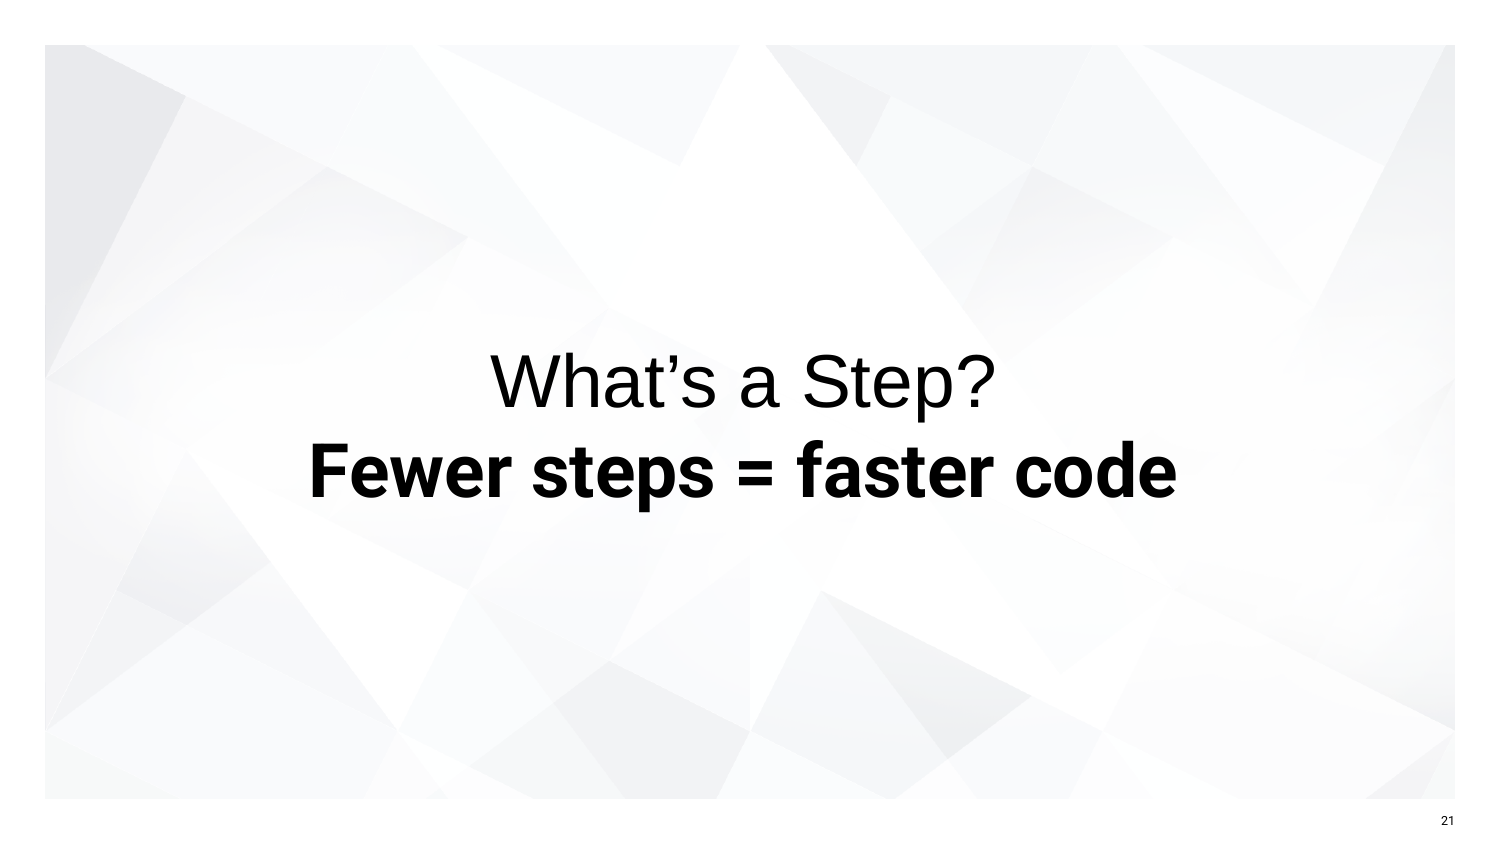

# What’s a Step?
Fewer steps = faster code